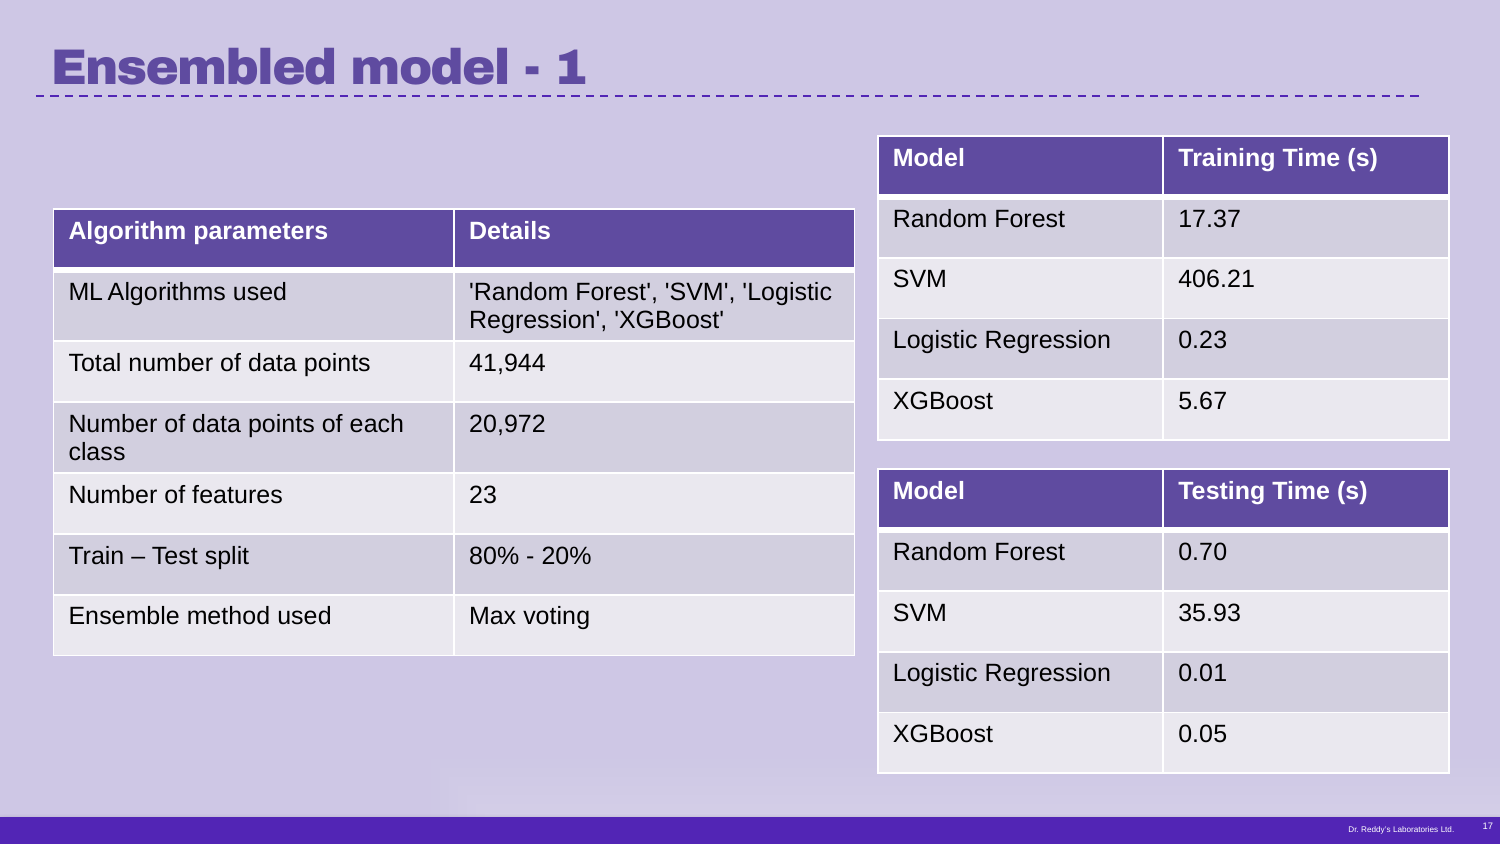

# Ensembled model - 1
| Model | Training Time (s) |
| --- | --- |
| Random Forest | 17.37 |
| SVM | 406.21 |
| Logistic Regression | 0.23 |
| XGBoost | 5.67 |

| Algorithm parameters | Details |
| --- | --- |
| ML Algorithms used | 'Random Forest', 'SVM', 'Logistic Regression', 'XGBoost' |
| Total number of data points | 41,944 |
| Number of data points of each class | 20,972 |
| Number of features | 23 |
| Train – Test split | 80% - 20% |
| Ensemble method used | Max voting |
| Model | Testing Time (s) |
| --- | --- |
| Random Forest | 0.70 |
| SVM | 35.93 |
| Logistic Regression | 0.01 |
| XGBoost | 0.05 |